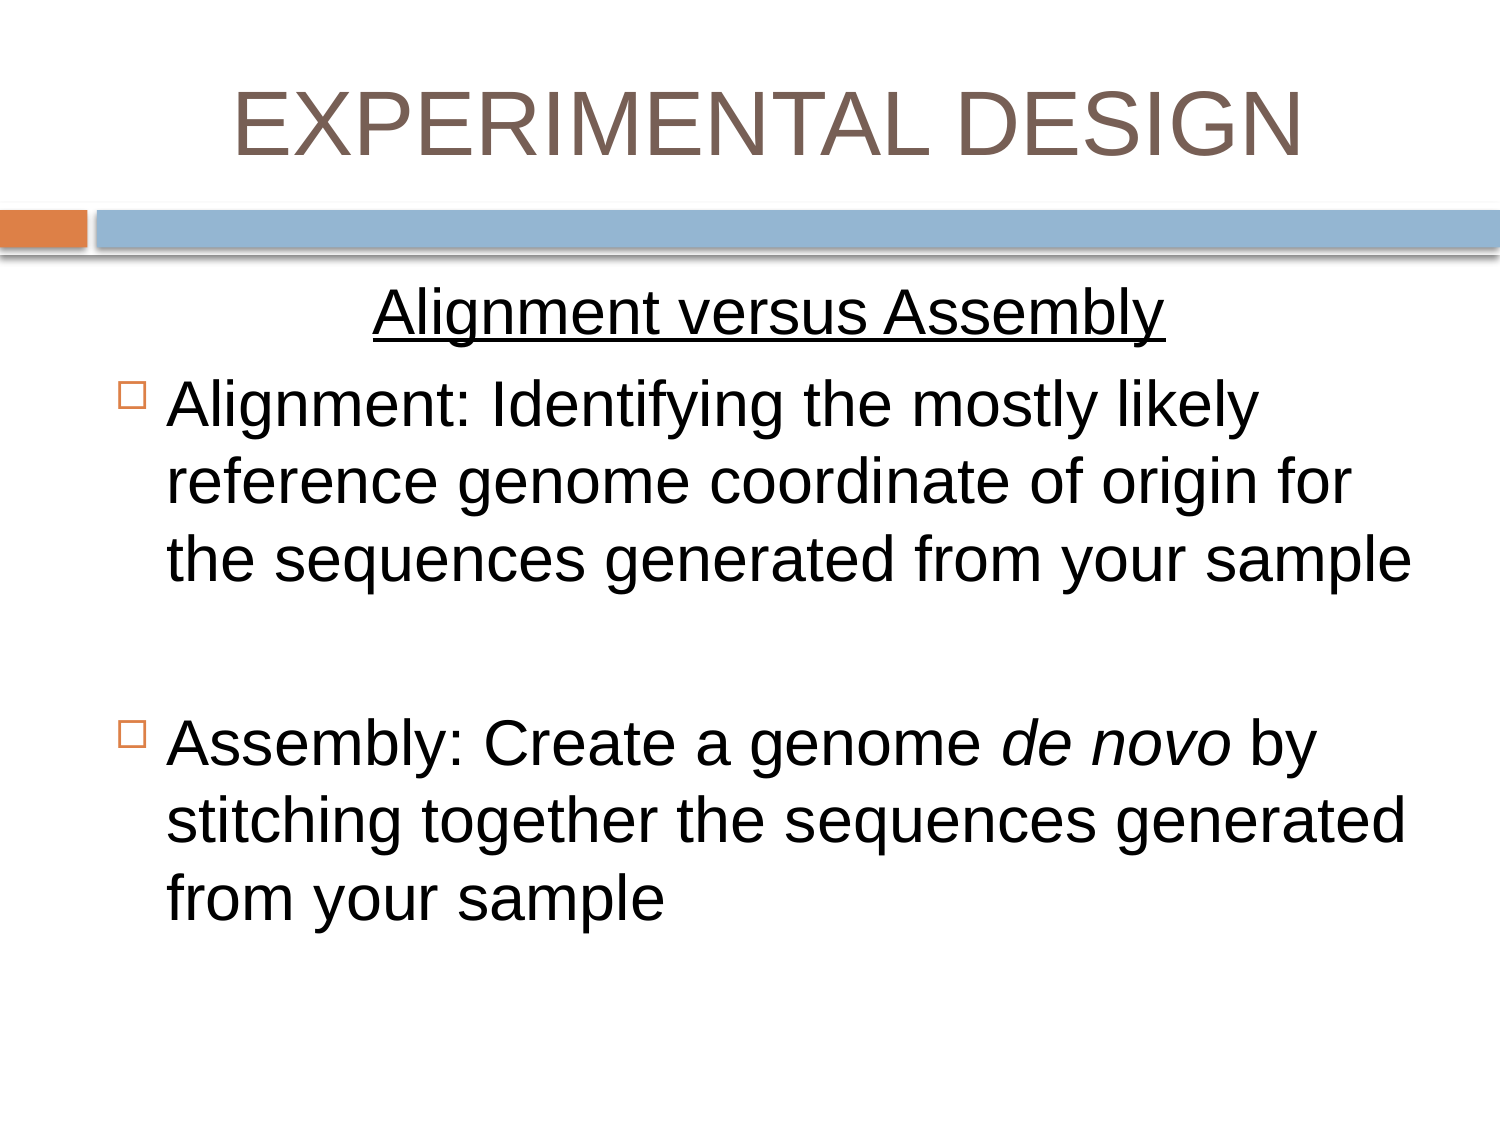

# EXPERIMENTAL DESIGN
Alignment versus Assembly
Alignment: Identifying the mostly likely reference genome coordinate of origin for the sequences generated from your sample

Assembly: Create a genome de novo by stitching together the sequences generated from your sample